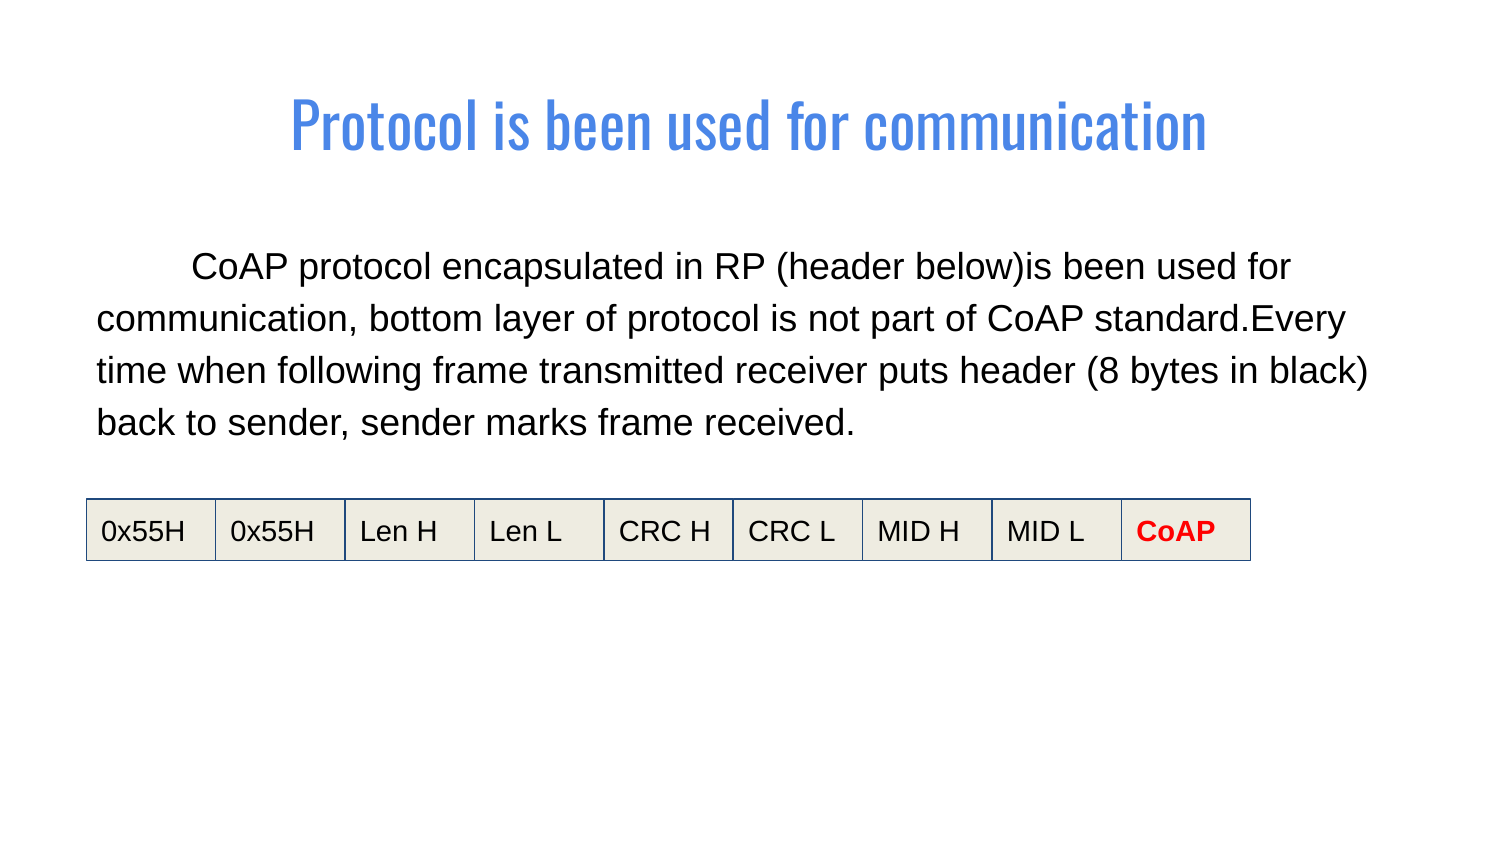

Protocol is been used for communication
         CoAP protocol encapsulated in RP (header below)is been used for communication, bottom layer of protocol is not part of CoAP standard.Every time when following frame transmitted receiver puts header (8 bytes in black) back to sender, sender marks frame received.

0x55H
0x55H
Len H
Len L
CRC H
CRC L
MID H
MID L
CoAP